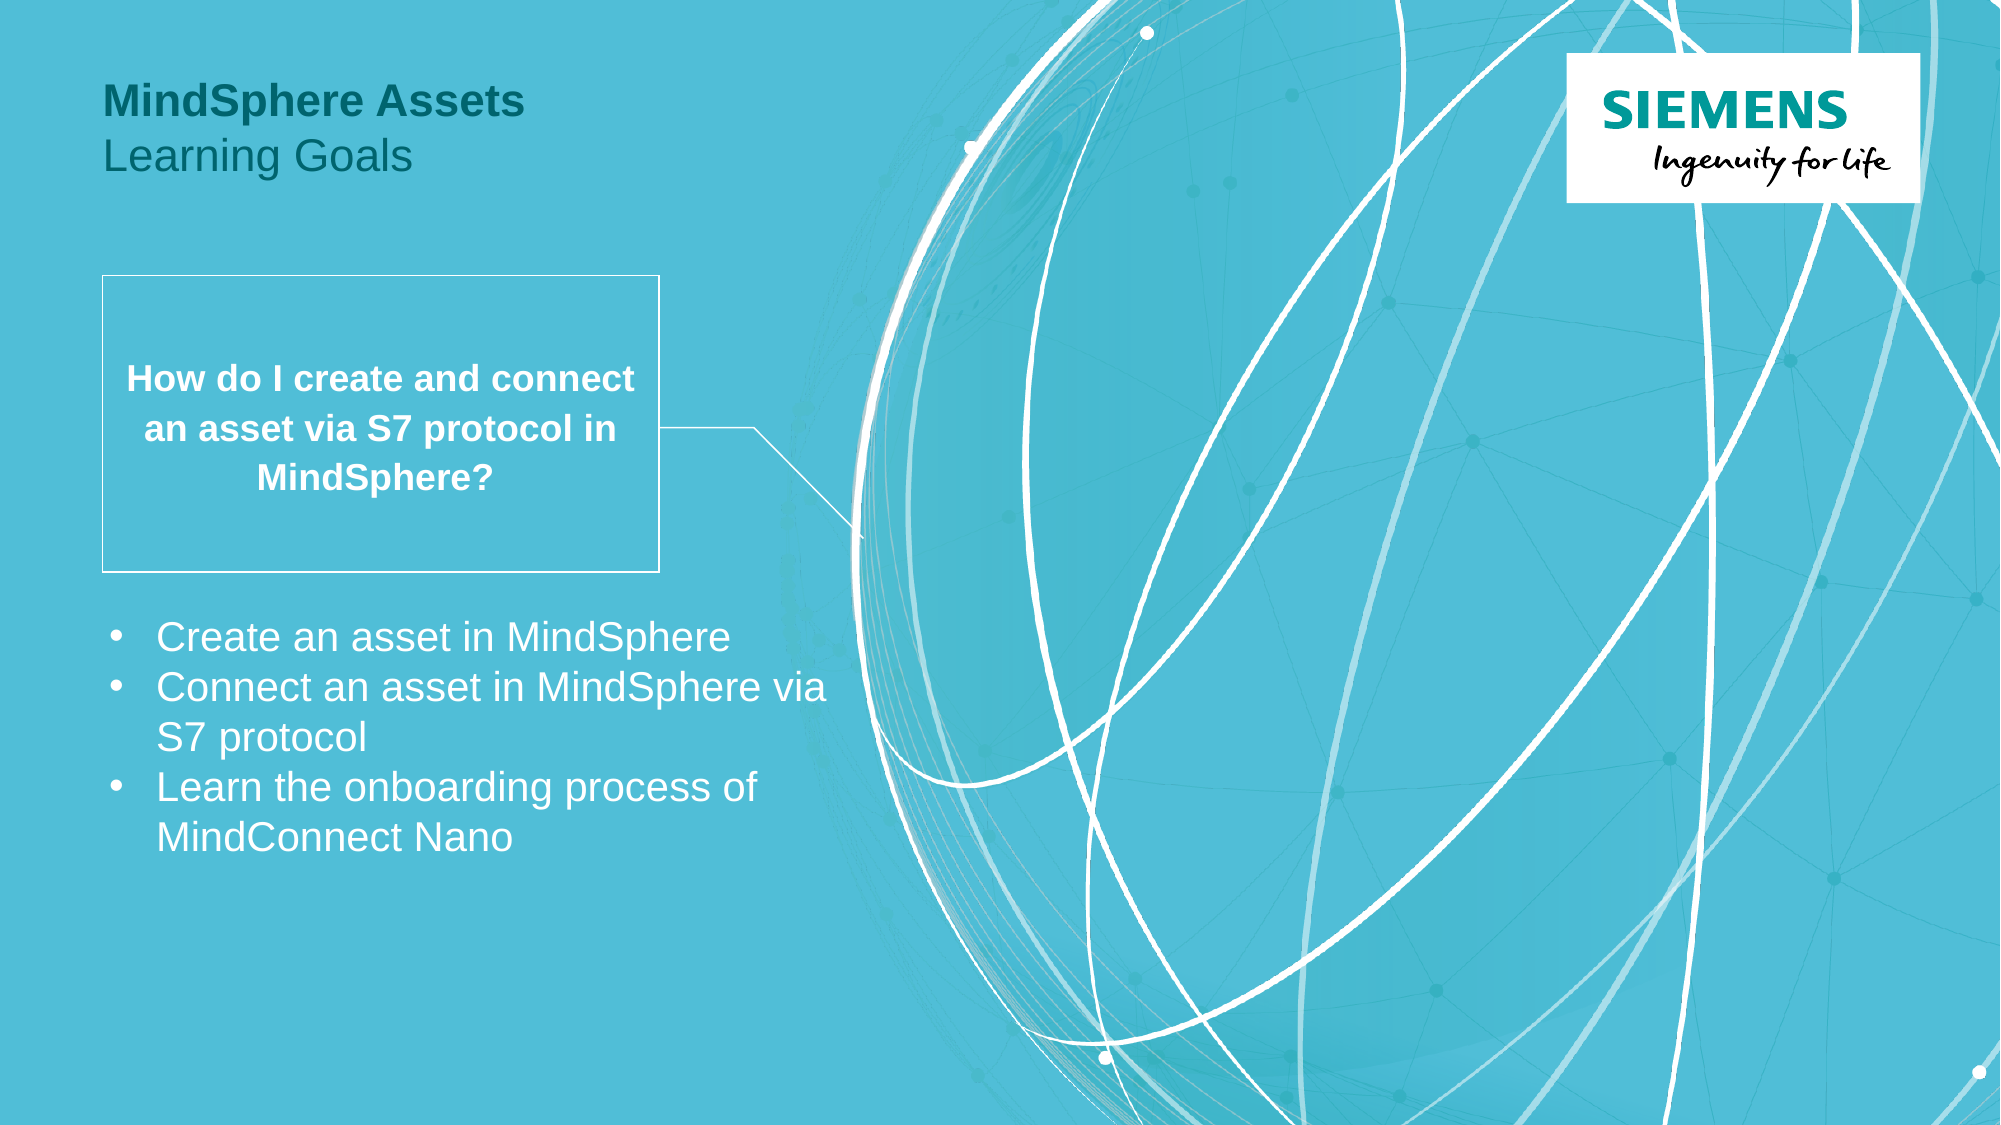

# MindSphere Assets Learning Goals
How do I create and connect an asset via S7 protocol in MindSphere?
Create an asset in MindSphere
Connect an asset in MindSphere via S7 protocol
Learn the onboarding process of MindConnect Nano